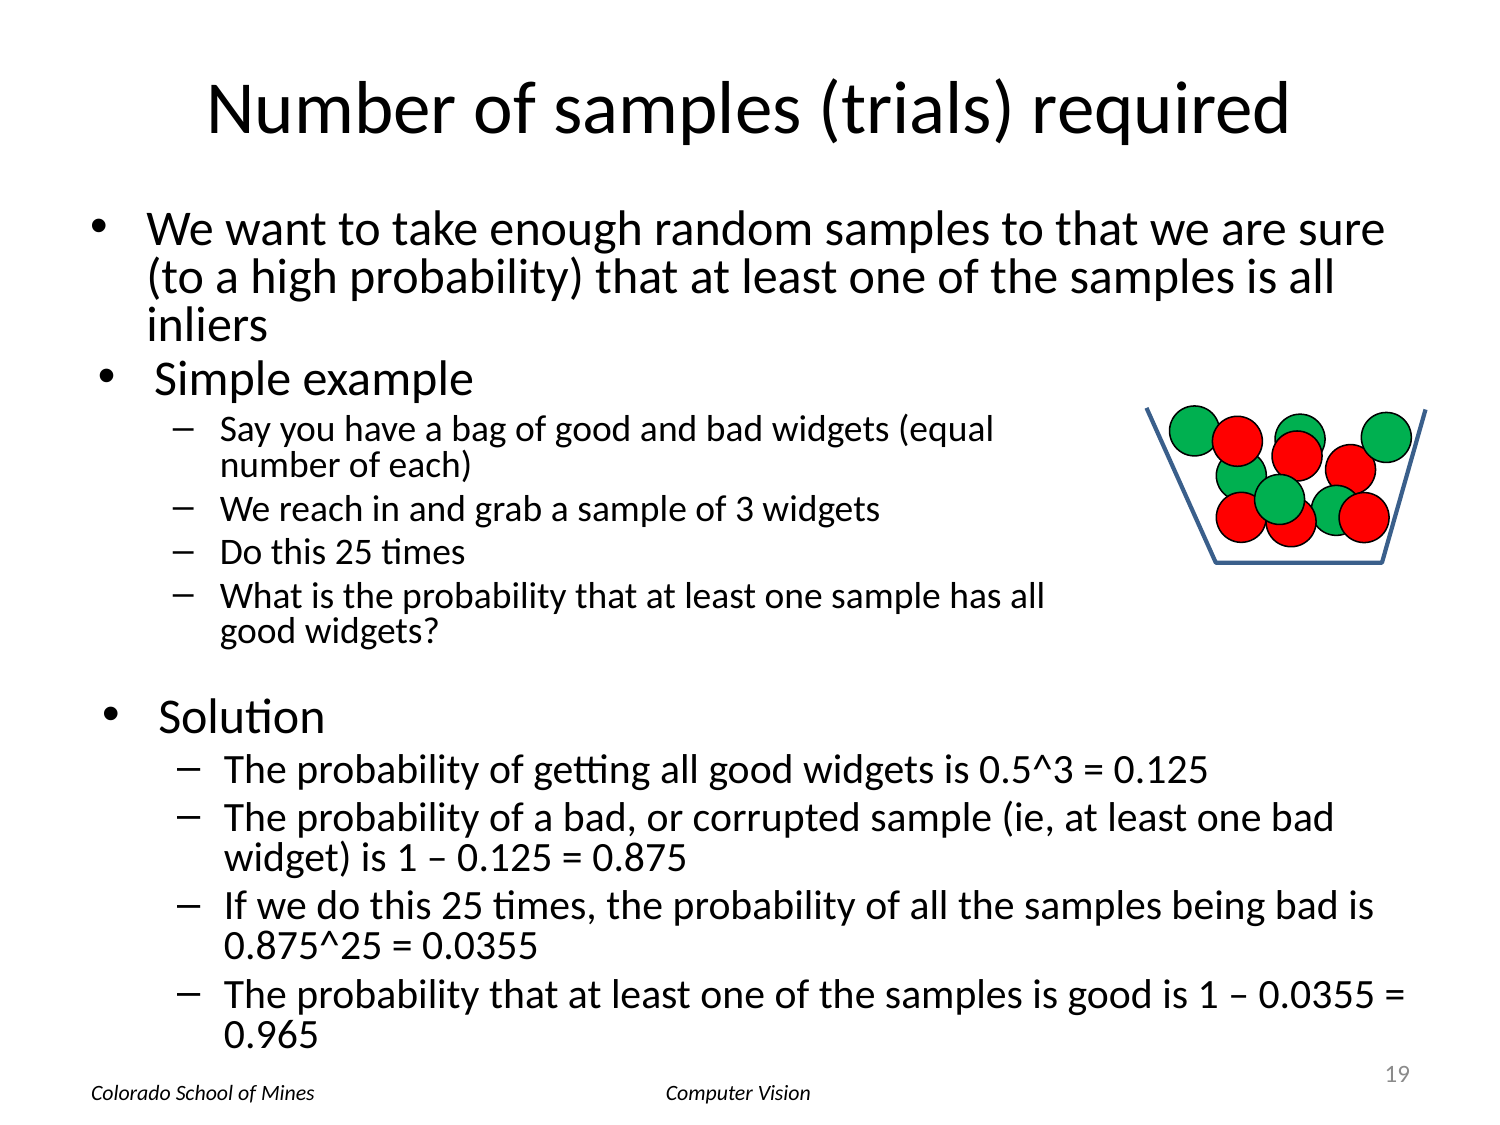

# Number of samples (trials) required
We want to take enough random samples to that we are sure (to a high probability) that at least one of the samples is all inliers
Simple example
Say you have a bag of good and bad widgets (equal number of each)
We reach in and grab a sample of 3 widgets
Do this 25 times
What is the probability that at least one sample has all good widgets?

Solution
The probability of getting all good widgets is 0.5^3 = 0.125
The probability of a bad, or corrupted sample (ie, at least one bad widget) is 1 – 0.125 = 0.875
If we do this 25 times, the probability of all the samples being bad is 0.875^25 = 0.0355
The probability that at least one of the samples is good is 1 – 0.0355 = 0.965

19